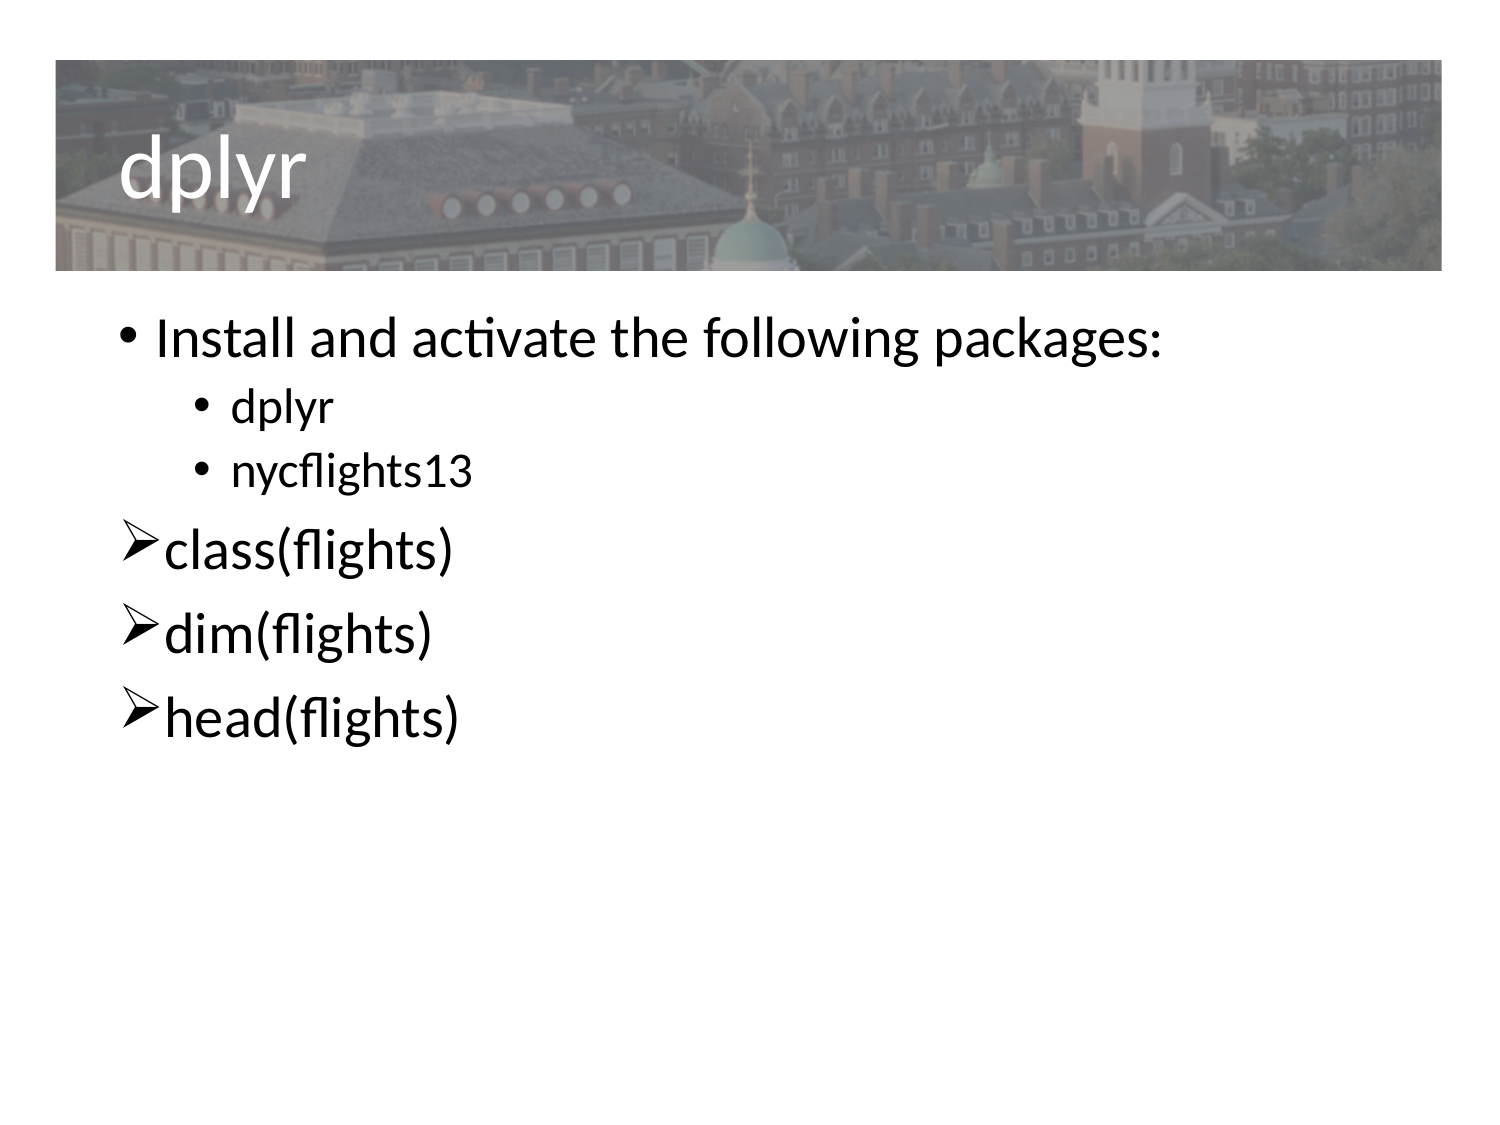

# dplyr
Install and activate the following packages:
dplyr
nycflights13
class(flights)
dim(flights)
head(flights)